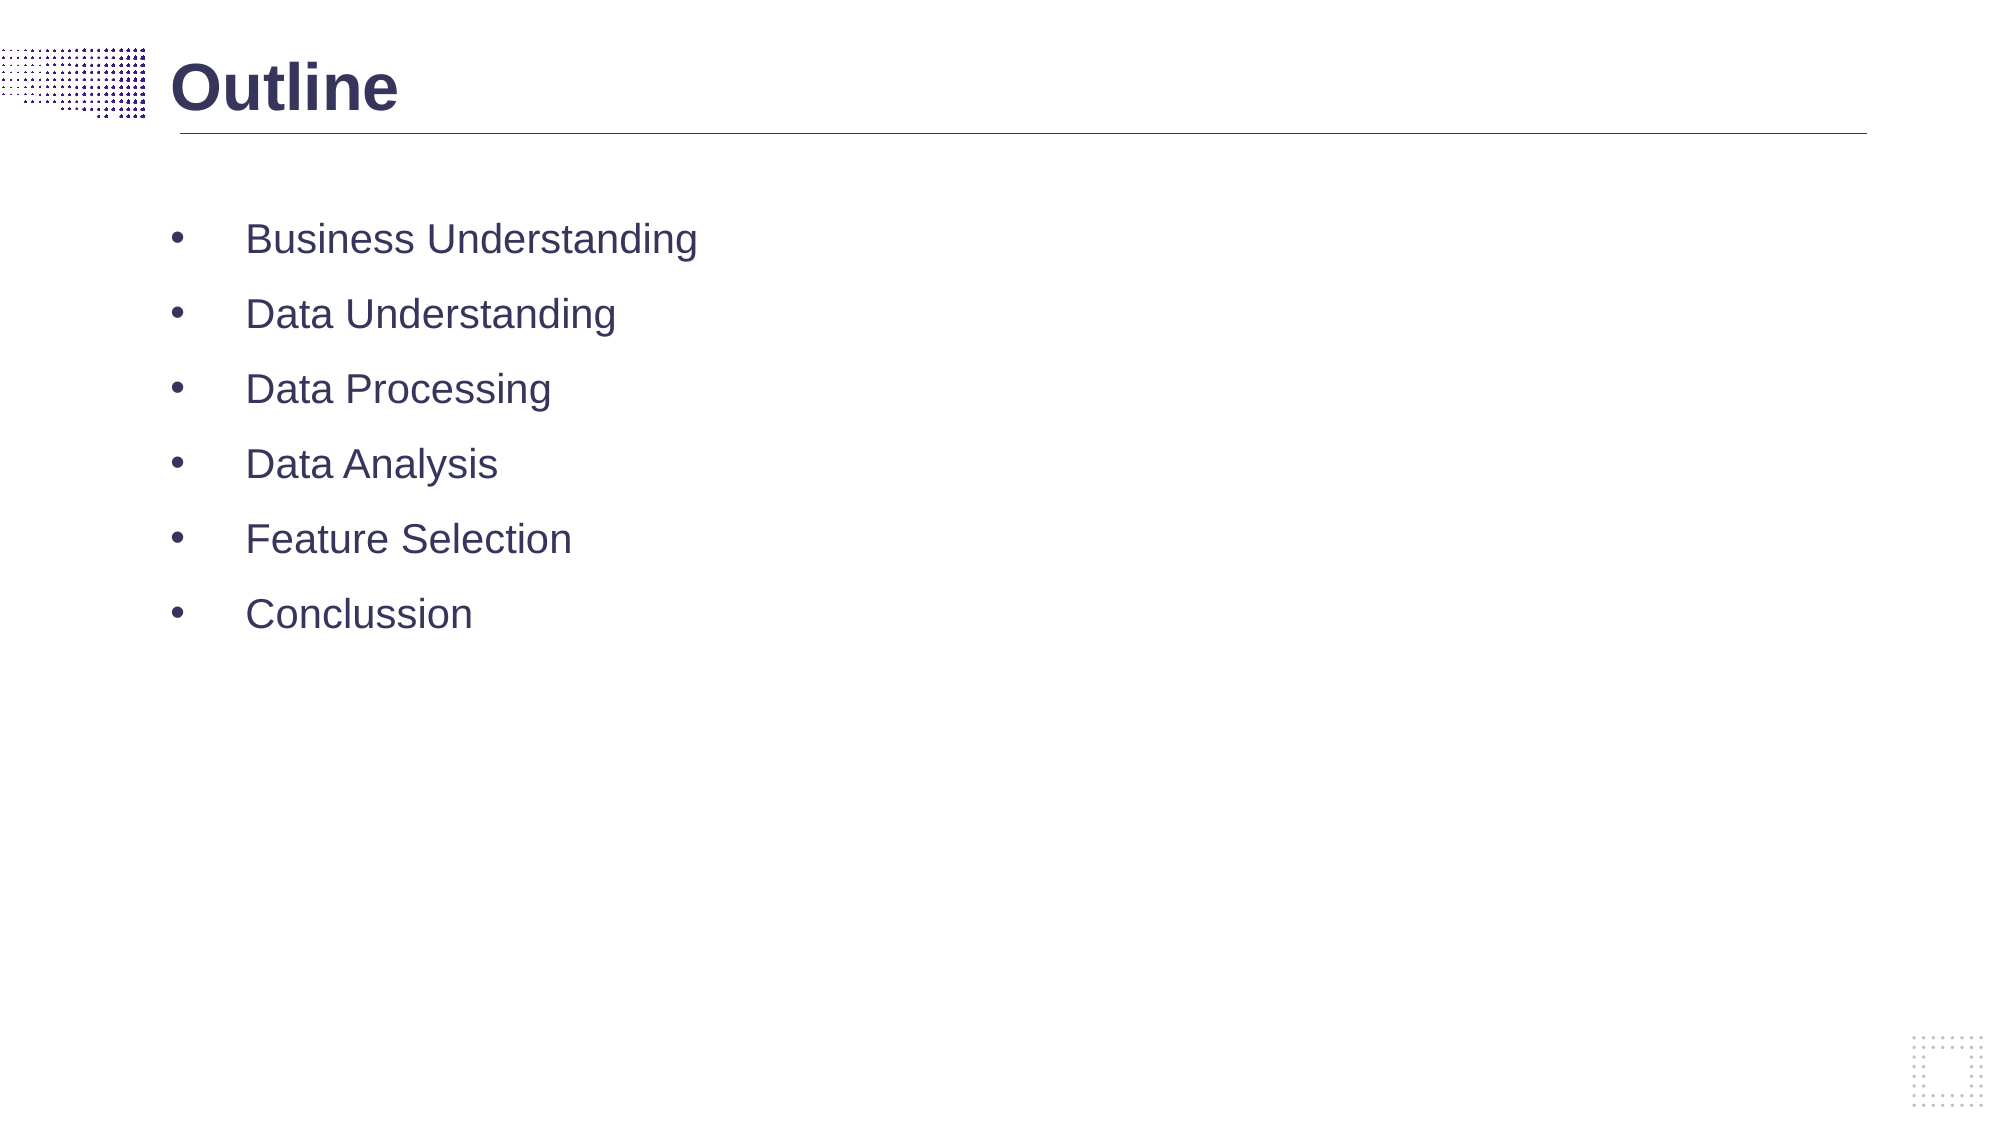

Outline
Business Understanding
Data Understanding
Data Processing
Data Analysis
Feature Selection
Conclussion

- Davos 2016